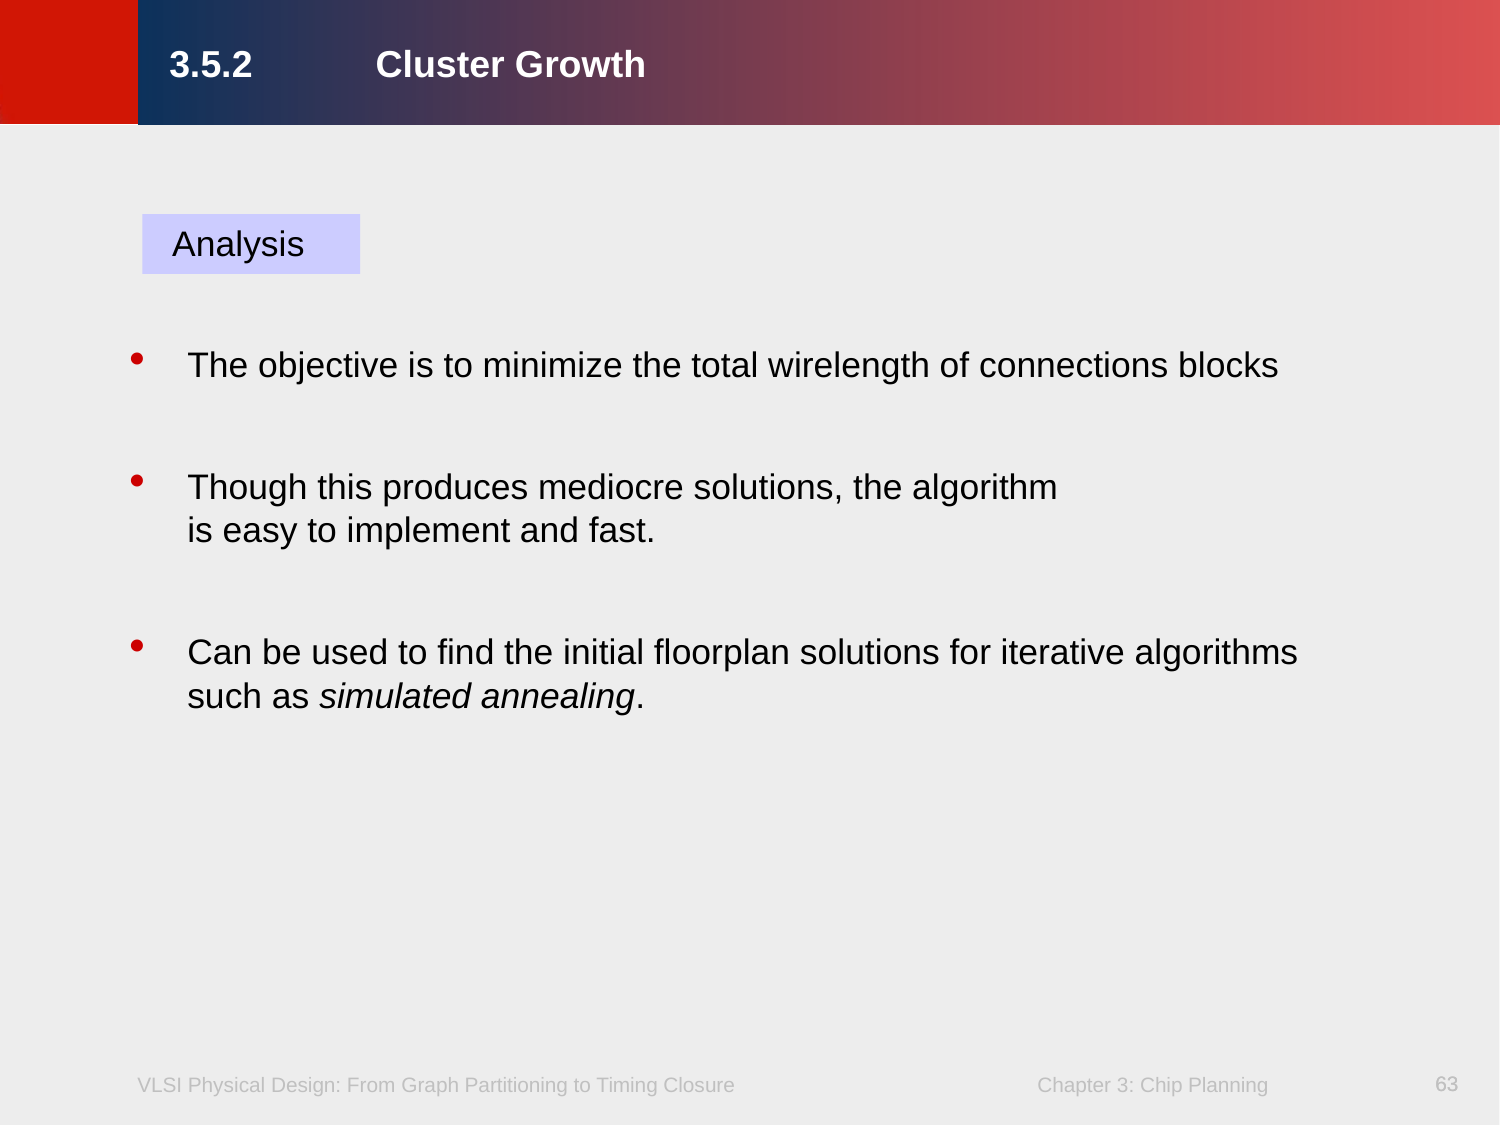

3.5.2	Cluster Growth

The objective is to minimize the total wirelength of connections blocks

Though this produces mediocre solutions, the algorithm
is easy to implement and fast.

Can be used to find the initial floorplan solutions for iterative algorithms
such as simulated annealing.

Analysis
63
63